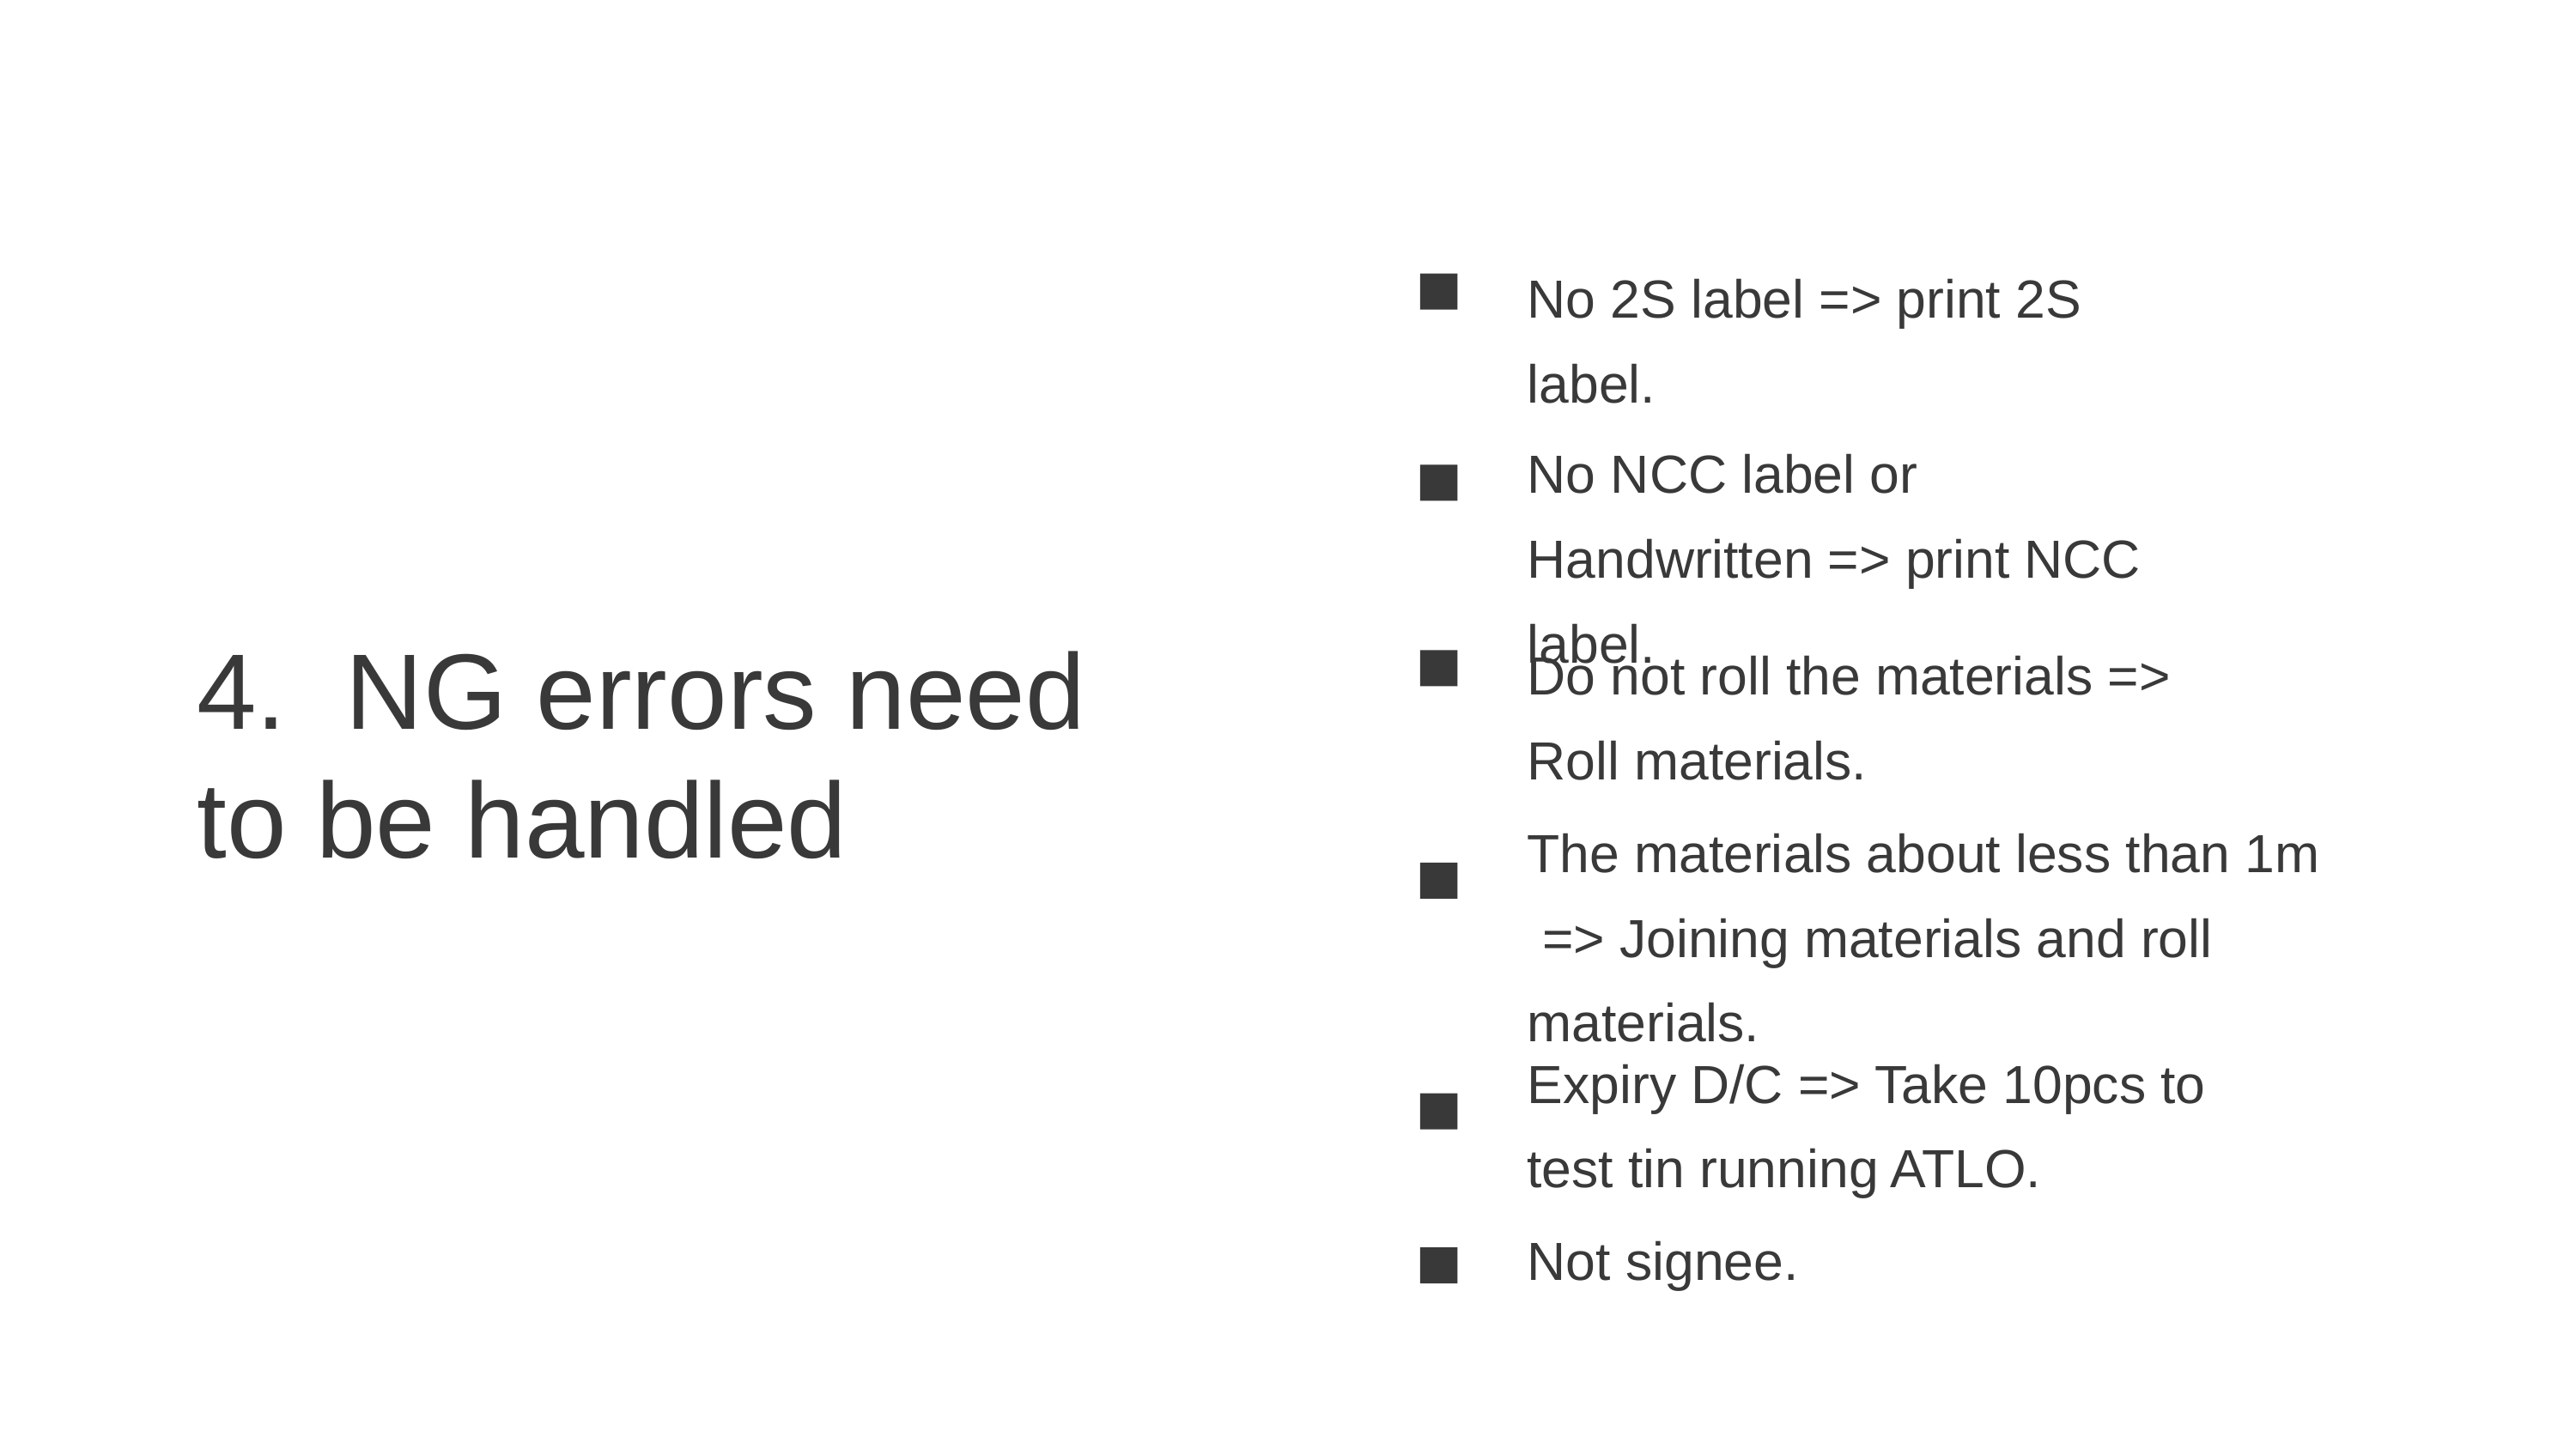

No 2S label => print 2S label.

No NCC label or Handwritten => print NCC label.

Do not roll the materials => Roll materials.
4.  NG errors need to be handled

The materials about less than 1m
 => Joining materials and roll materials.

Expiry D/C => Take 10pcs to test tin running ATLO.

Not signee.